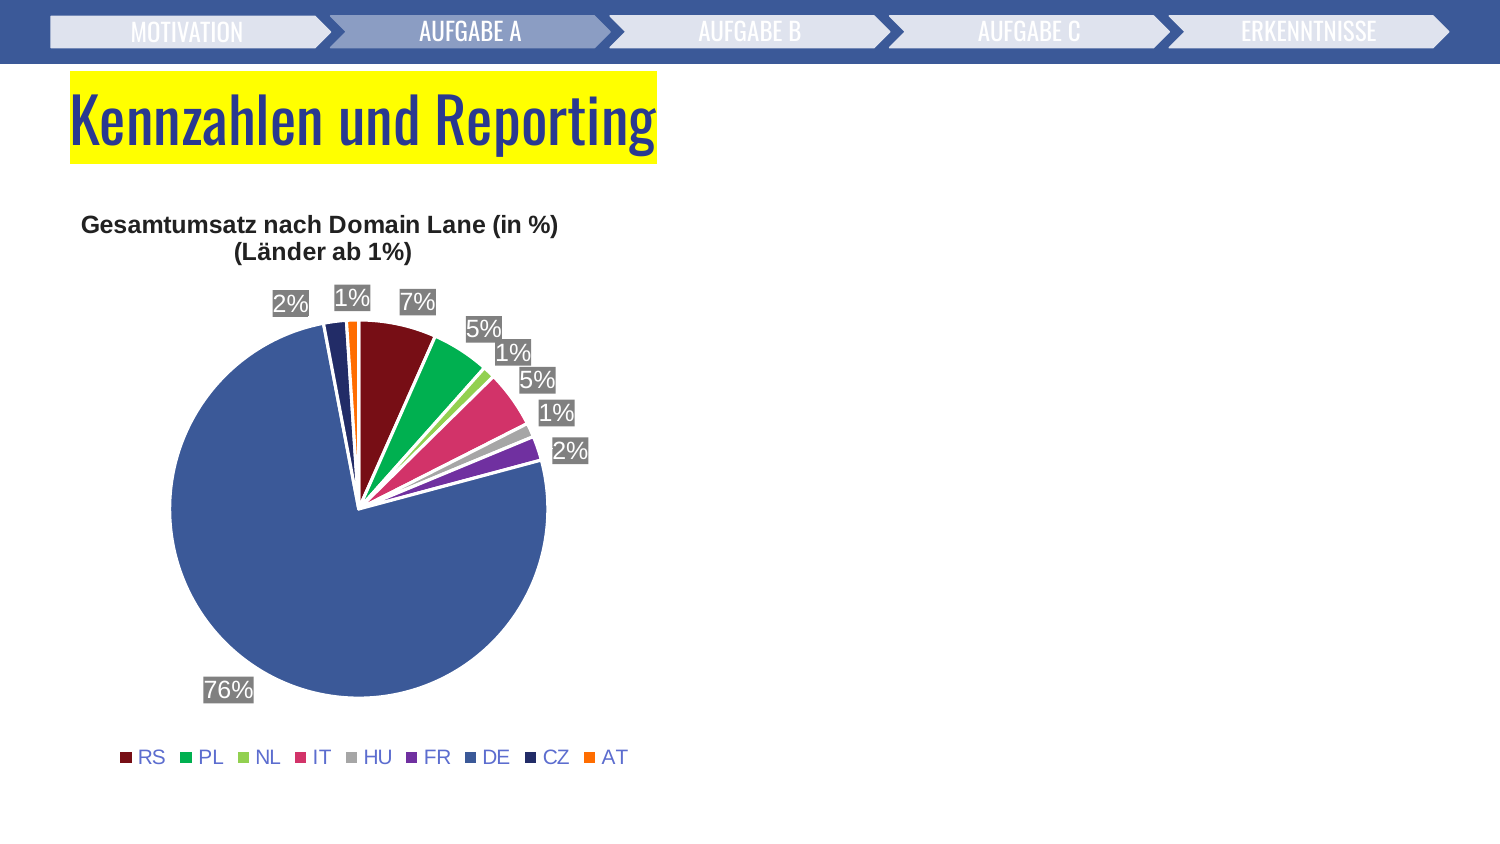

AUFGABE A
AUFGABE B
ERKENNTNISSE
AUFGABE C
MOTIVATION
# Kennzahlen und Reporting

### Chart: Gesamtumsatz nach Domain Lane (in %)
(Länder ab 1%)

| Category | Summe von total_revenue | in % |
|---|---|---|
| RS | 4312736.0 | 0.06416988905875104 |
| PL | 3212528.0 | 0.0477997181738301 |
| NL | 683335.0 | 0.010167450810798907 |
| IT | 3189030.0 | 0.04745008767173062 |
| HU | 786060.0 | 0.011695912523632756 |
| FR | 1354755.0 | 0.02015761642998511 |
| DE | 49524020.0 | 0.7368758183073036 |
| CZ | 1267735.0 | 0.018862831925231627 |
| AT | 676950.0 | 0.010072447374084923 |